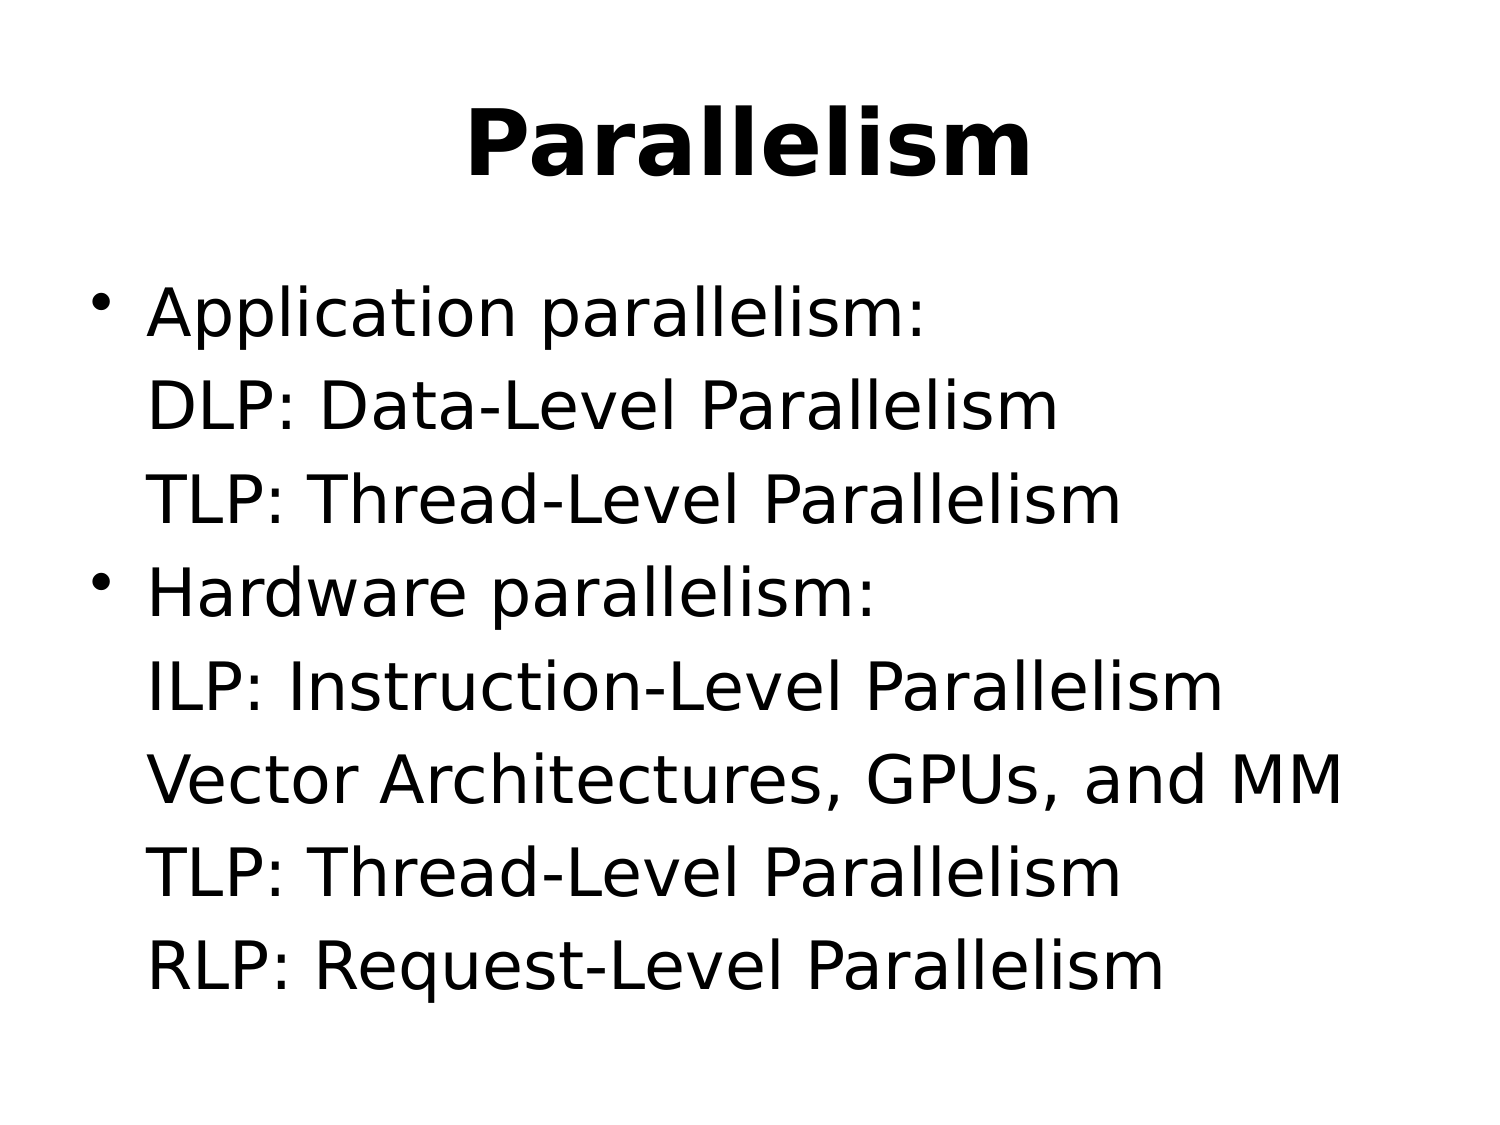

# Parallelism
Application parallelism:
	DLP: Data-Level Parallelism
	TLP: Thread-Level Parallelism
Hardware parallelism:
	ILP: Instruction-Level Parallelism
	Vector Architectures, GPUs, and MM
	TLP: Thread-Level Parallelism
	RLP: Request-Level Parallelism